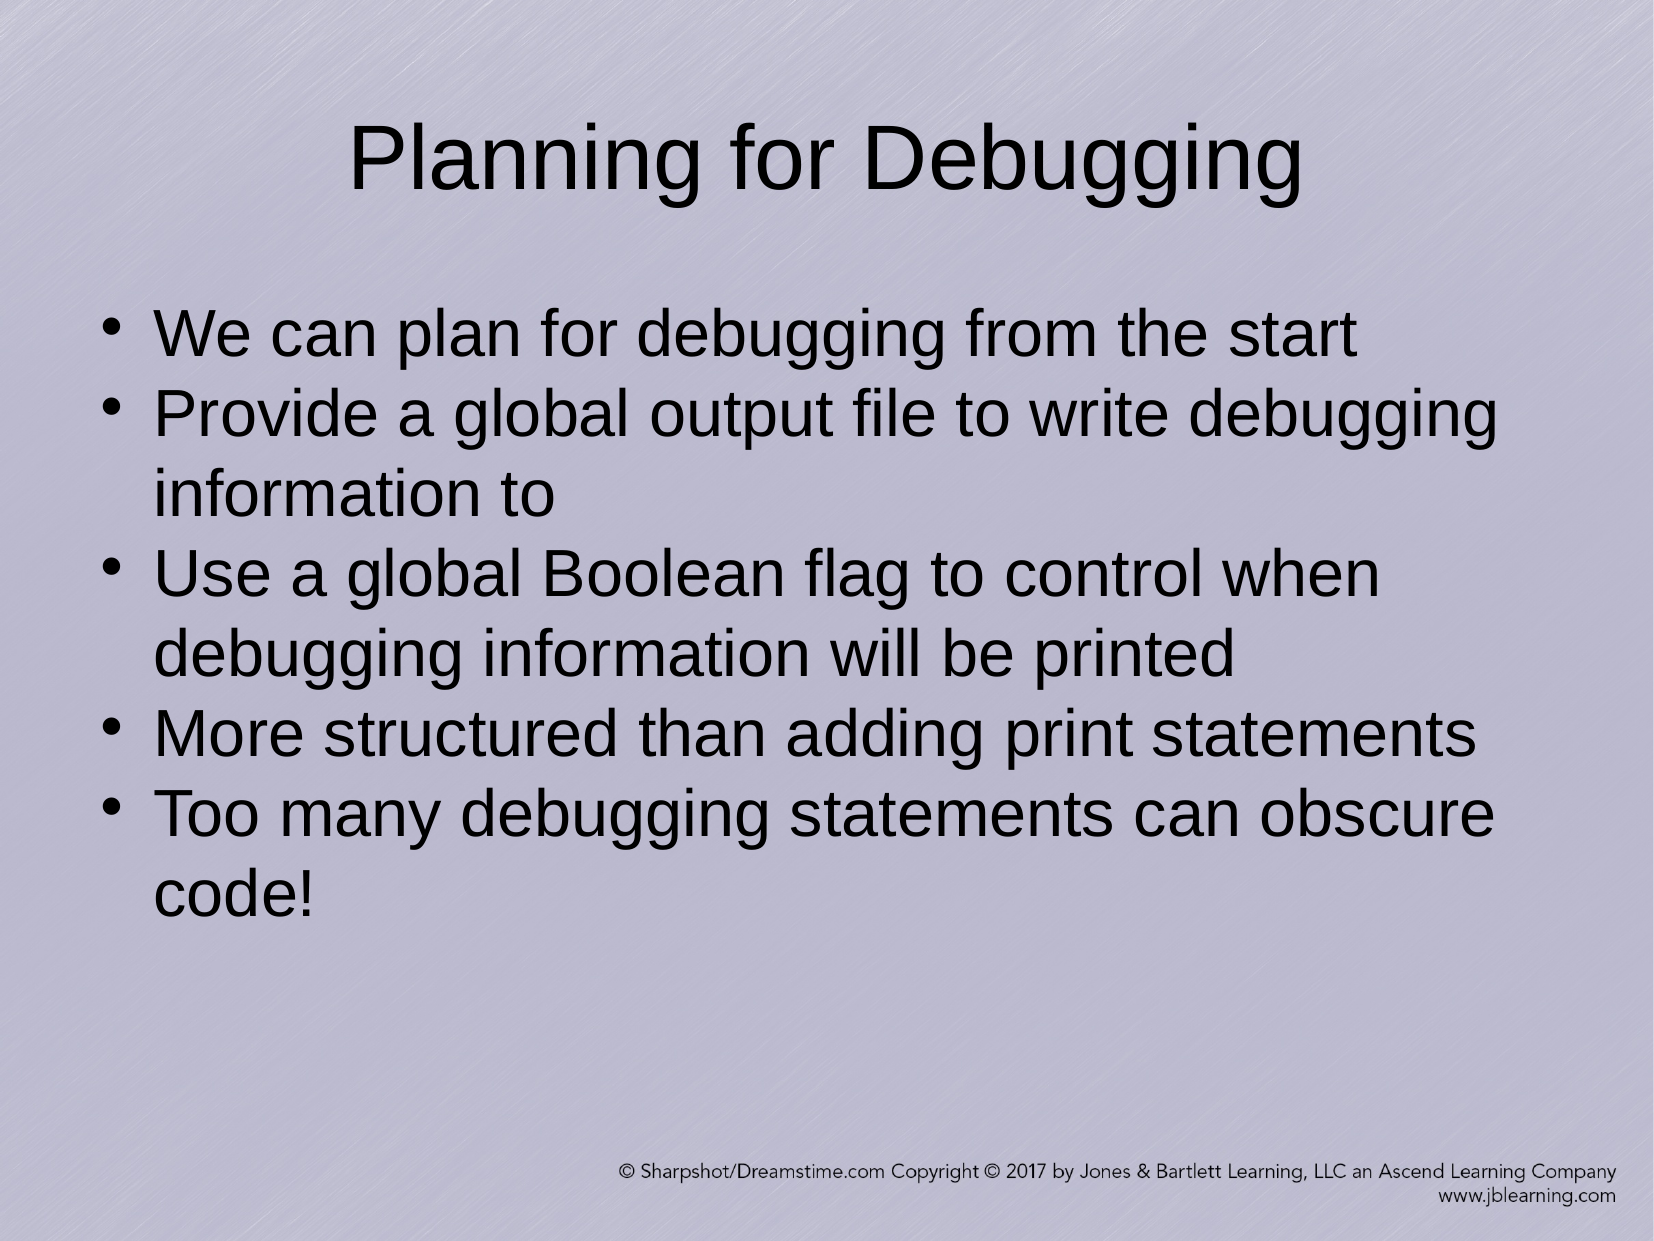

Planning for Debugging
We can plan for debugging from the start
Provide a global output file to write debugging information to
Use a global Boolean flag to control when debugging information will be printed
More structured than adding print statements
Too many debugging statements can obscure code!